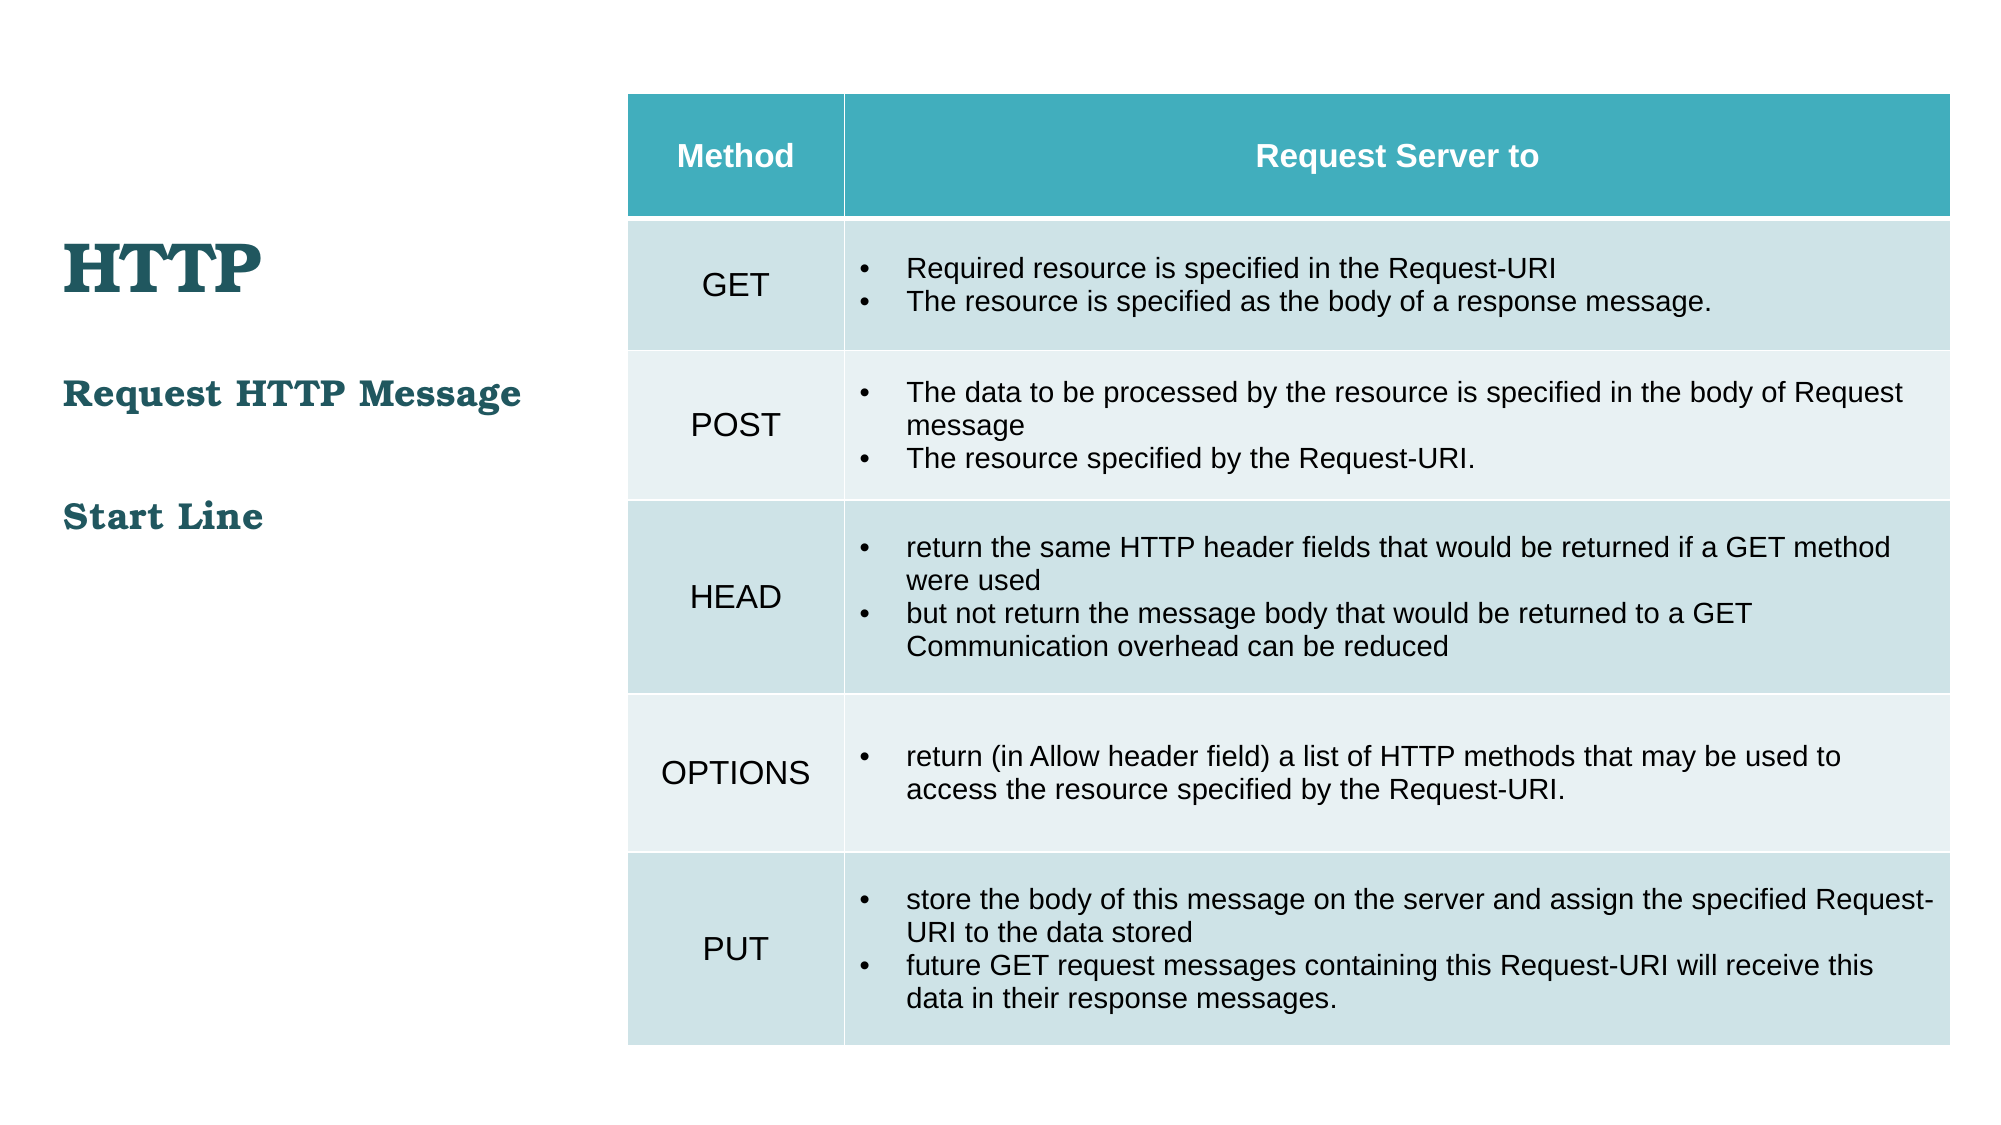

# HTTP
| Method | Request Server to |
| --- | --- |
| GET​ | Required resource is specified in the Request-URI ​ The resource is specified as the body of a response message.​ |
| POST​ | The data to be processed by the resource is specified in the body of Request message ​ The resource specified by the Request-URI.​ |
| HEAD​ | return the same HTTP header fields that would be returned if a GET method were used but not return the message body that would be returned to a GET ​ Communication overhead can be reduced​ |
| OPTIONS​ | return (in Allow header field) a list of HTTP methods that may be used to access the resource specified by the Request-URI.​ |
| PUT​ | store the body of this message on the server and assign the specified Request-URI to the data stored ​ future GET request messages containing this Request-URI will receive this data in their response messages.​ |
Request HTTP Message

Start Line